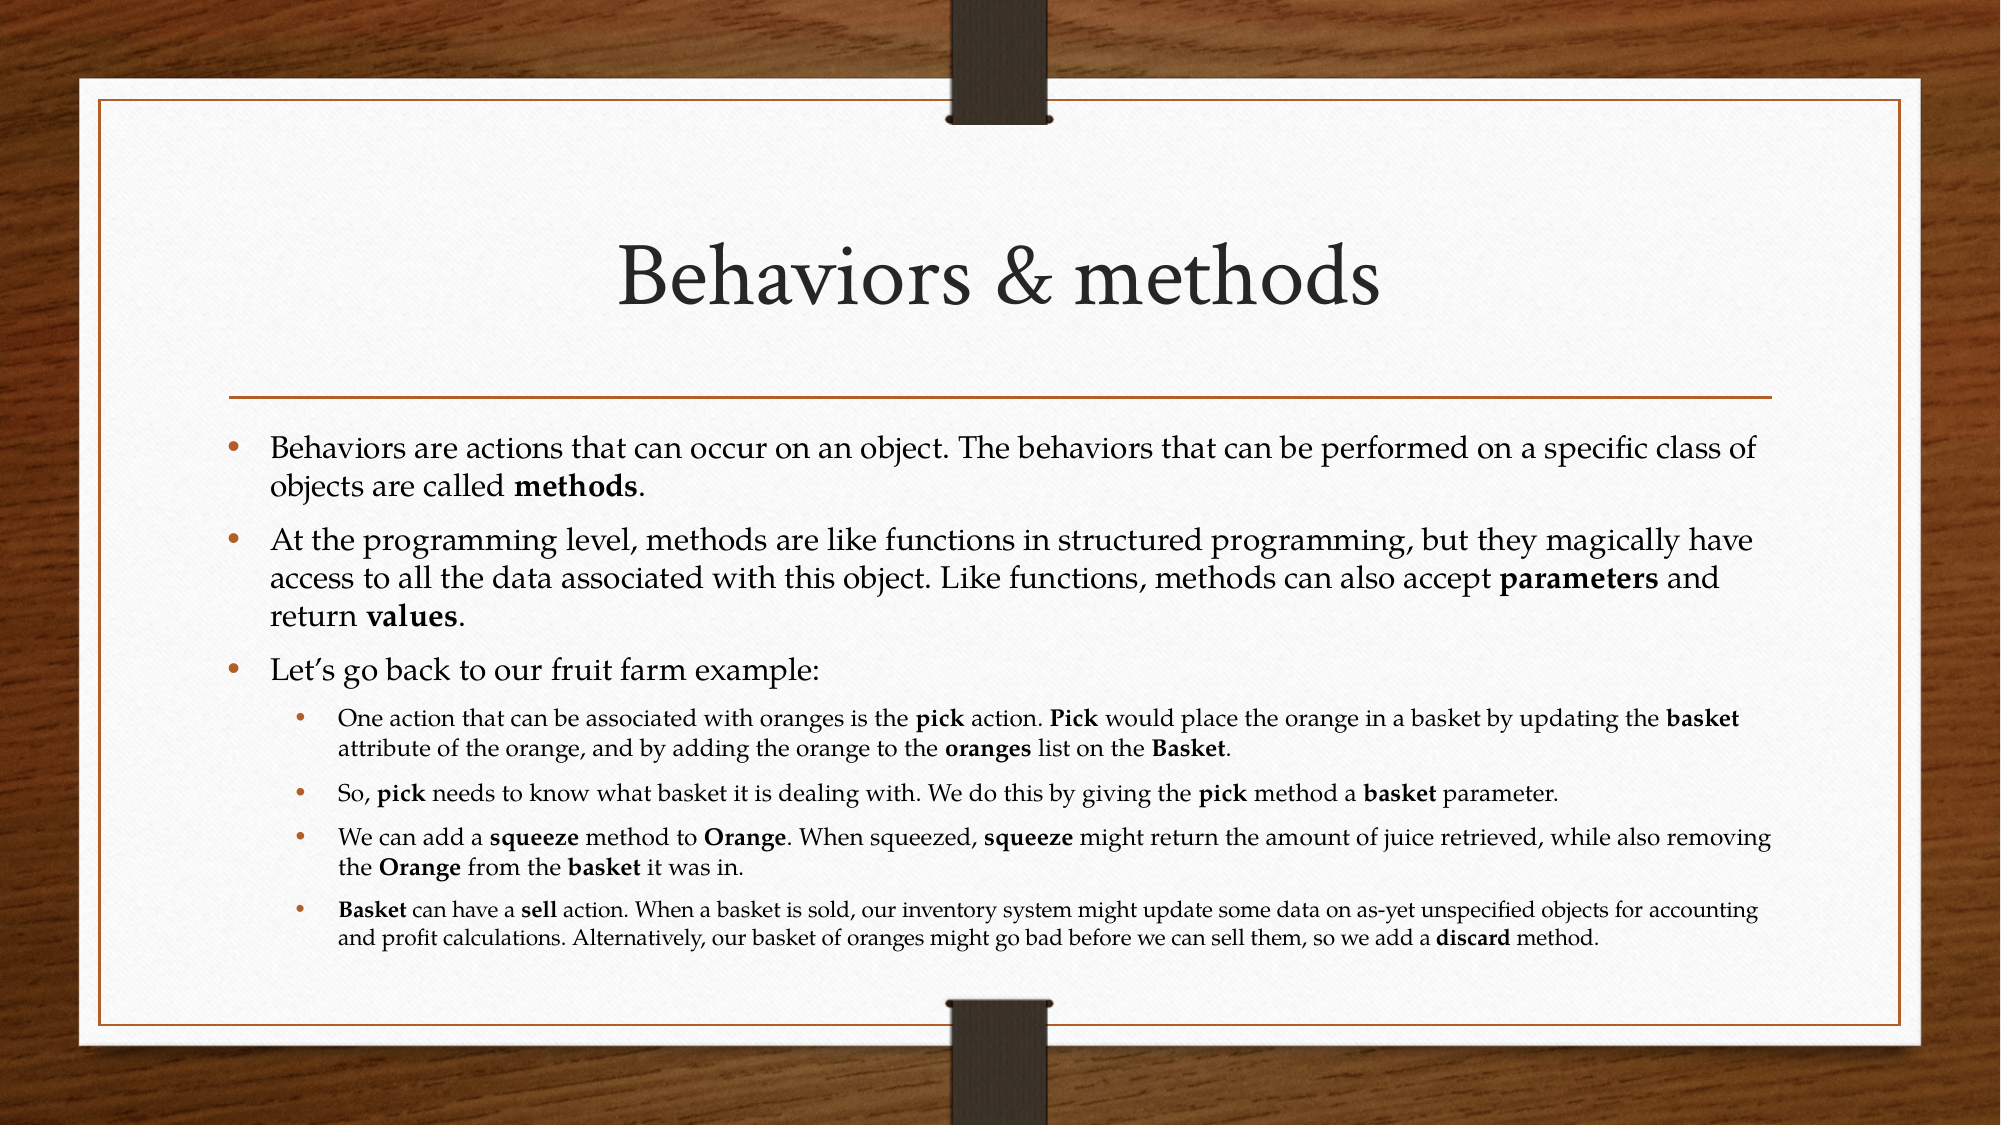

# Behaviors & methods
Behaviors are actions that can occur on an object. The behaviors that can be performed on a specific class of objects are called methods.
At the programming level, methods are like functions in structured programming, but they magically have access to all the data associated with this object. Like functions, methods can also accept parameters and return values.
Let’s go back to our fruit farm example:
One action that can be associated with oranges is the pick action. Pick would place the orange in a basket by updating the basket attribute of the orange, and by adding the orange to the oranges list on the Basket.
So, pick needs to know what basket it is dealing with. We do this by giving the pick method a basket parameter.
We can add a squeeze method to Orange. When squeezed, squeeze might return the amount of juice retrieved, while also removing the Orange from the basket it was in.
Basket can have a sell action. When a basket is sold, our inventory system might update some data on as-yet unspecified objects for accounting and profit calculations. Alternatively, our basket of oranges might go bad before we can sell them, so we add a discard method.